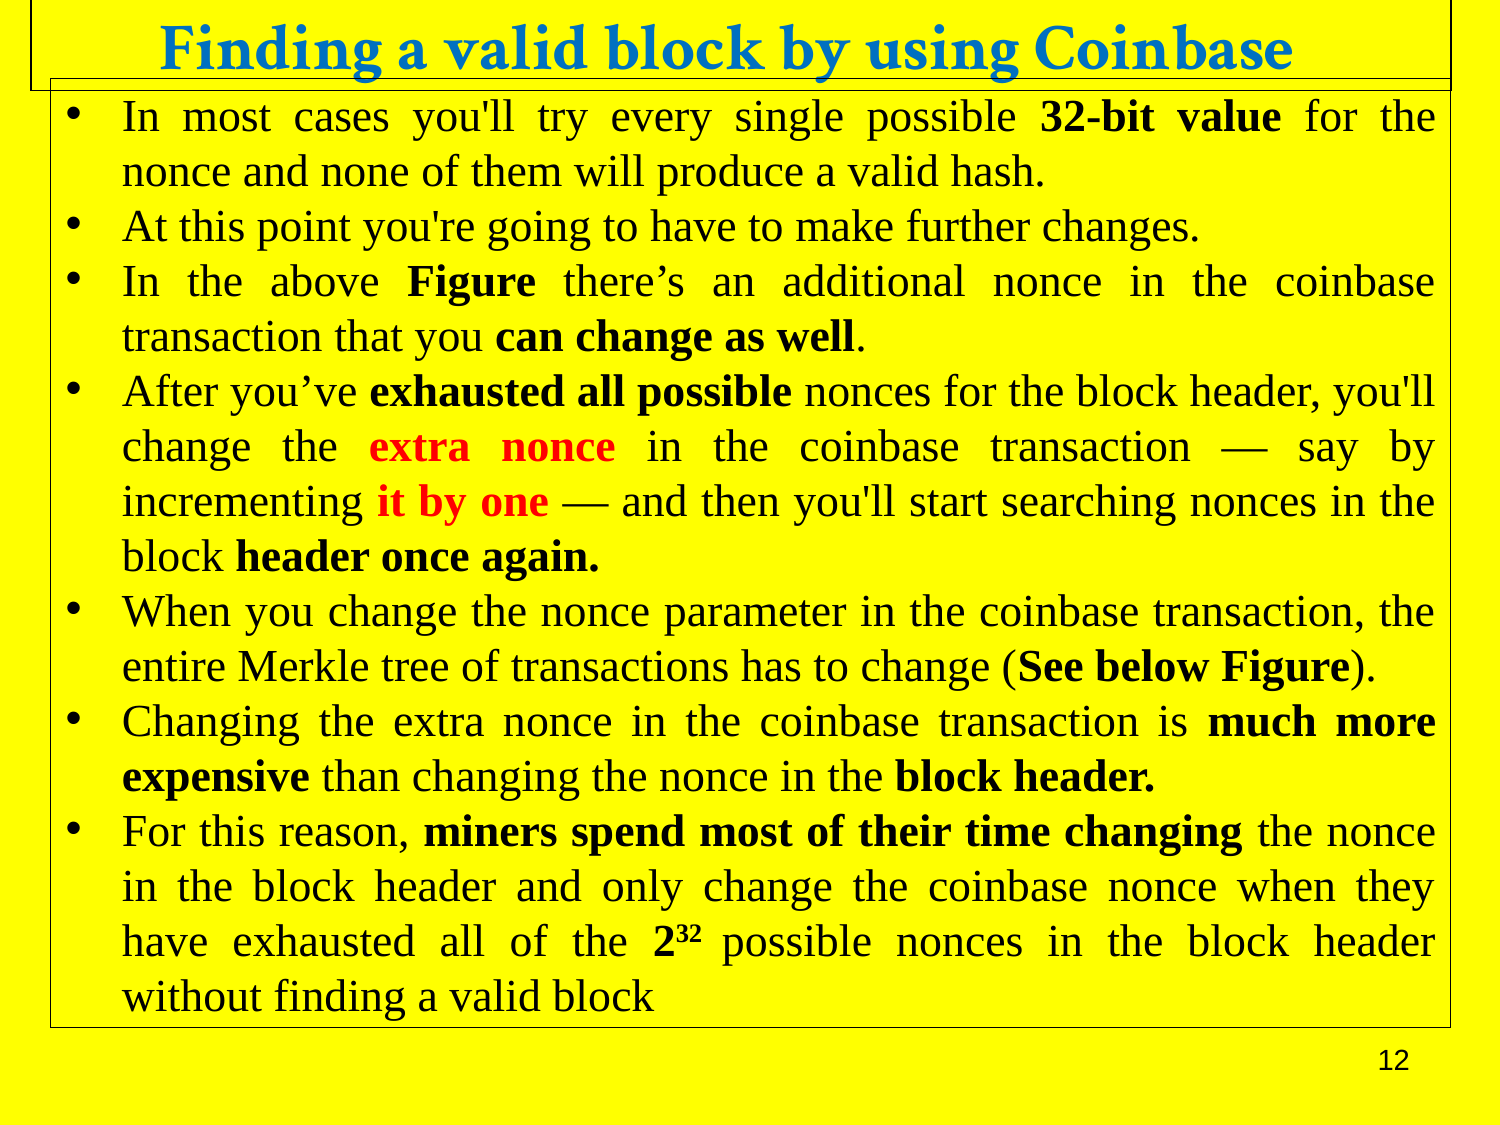

Finding a valid block by using Coinbase
In most cases you'll try every single possible 32‐bit value for the nonce and none of them will produce a valid hash.
At this point you're going to have to make further changes.
In the above Figure there’s an additional nonce in the coinbase transaction that you can change as well.
After you’ve exhausted all possible nonces for the block header, you'll change the extra nonce in the coinbase transaction — say by incrementing it by one — and then you'll start searching nonces in the block header once again.
When you change the nonce parameter in the coinbase transaction, the entire Merkle tree of transactions has to change (See below Figure).
Changing the extra nonce in the coinbase transaction is much more expensive than changing the nonce in the block header.
For this reason, miners spend most of their time changing the nonce in the block header and only change the coinbase nonce when they have exhausted all of the 2​32 possible nonces in the block header without finding a valid block
12